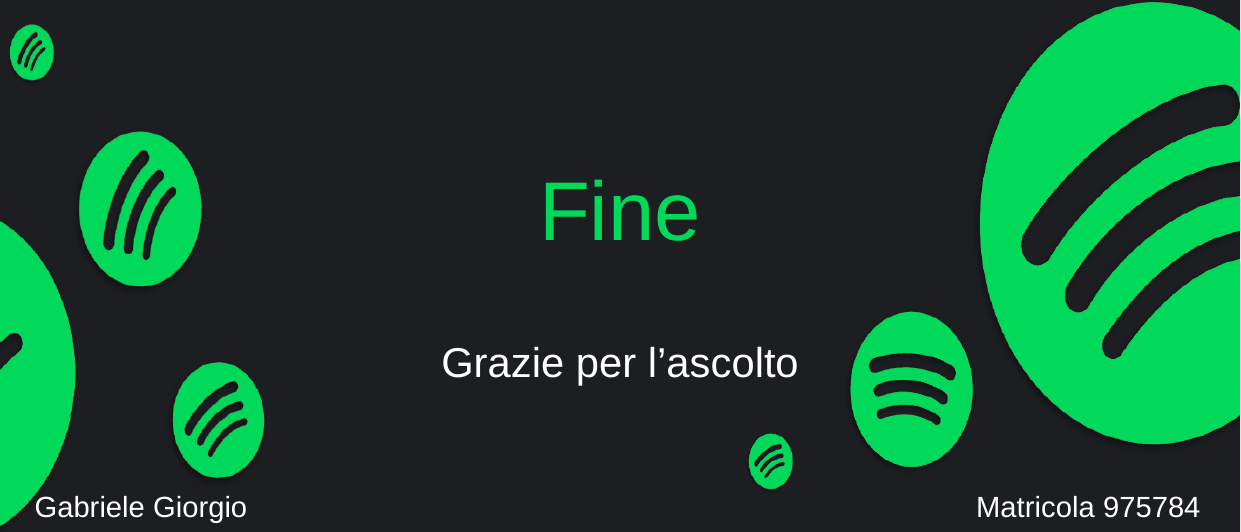

Fine
Grazie per l’ascolto
Gabriele Giorgio
Matricola 975784